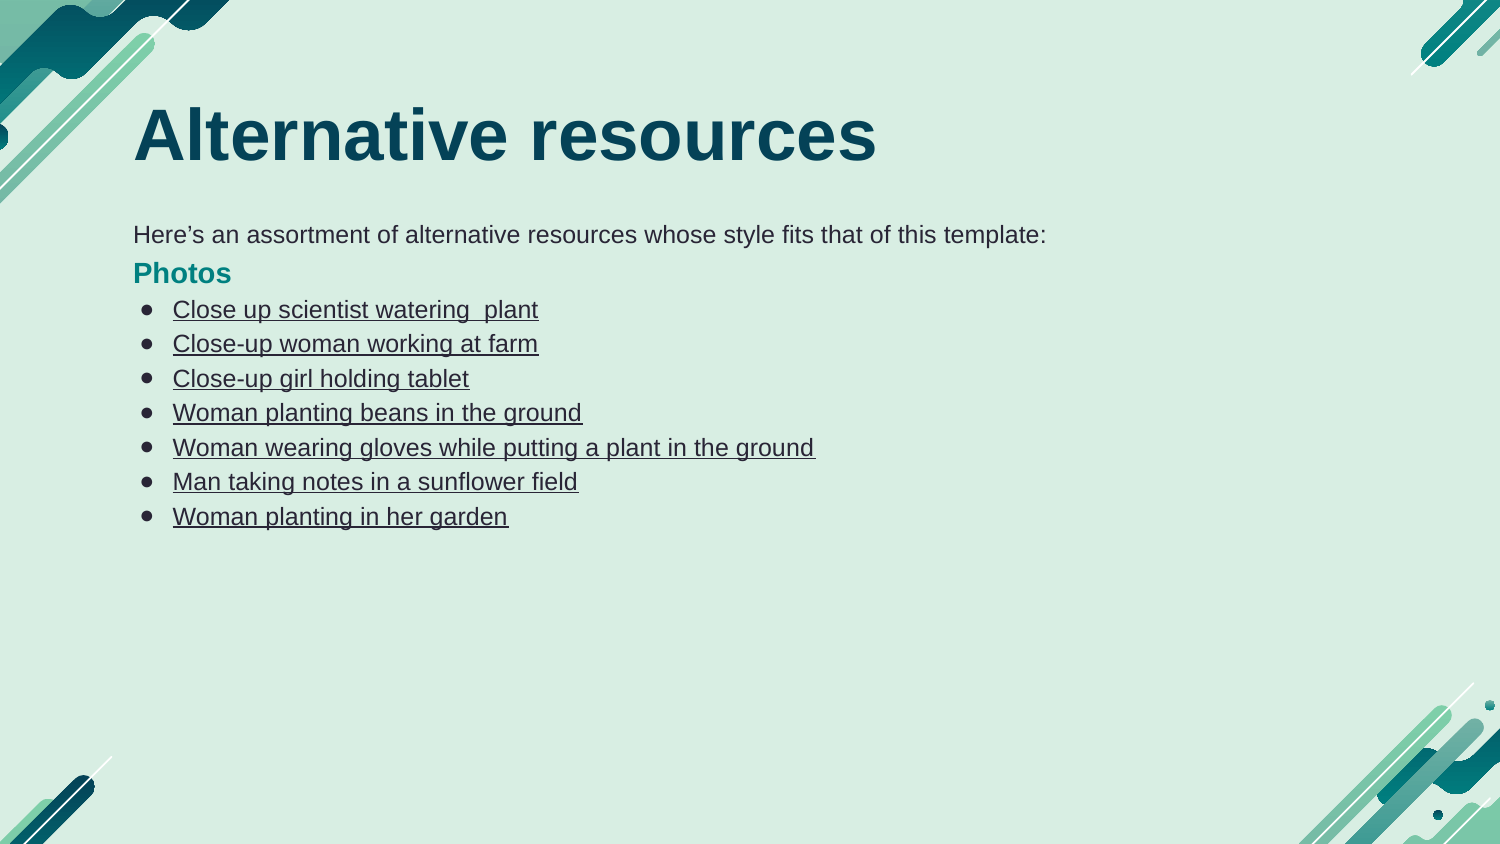

# Alternative resources
Here’s an assortment of alternative resources whose style fits that of this template:
Photos
Close up scientist watering  plant
Close-up woman working at farm
Close-up girl holding tablet
Woman planting beans in the ground
Woman wearing gloves while putting a plant in the ground
Man taking notes in a sunflower field
Woman planting in her garden